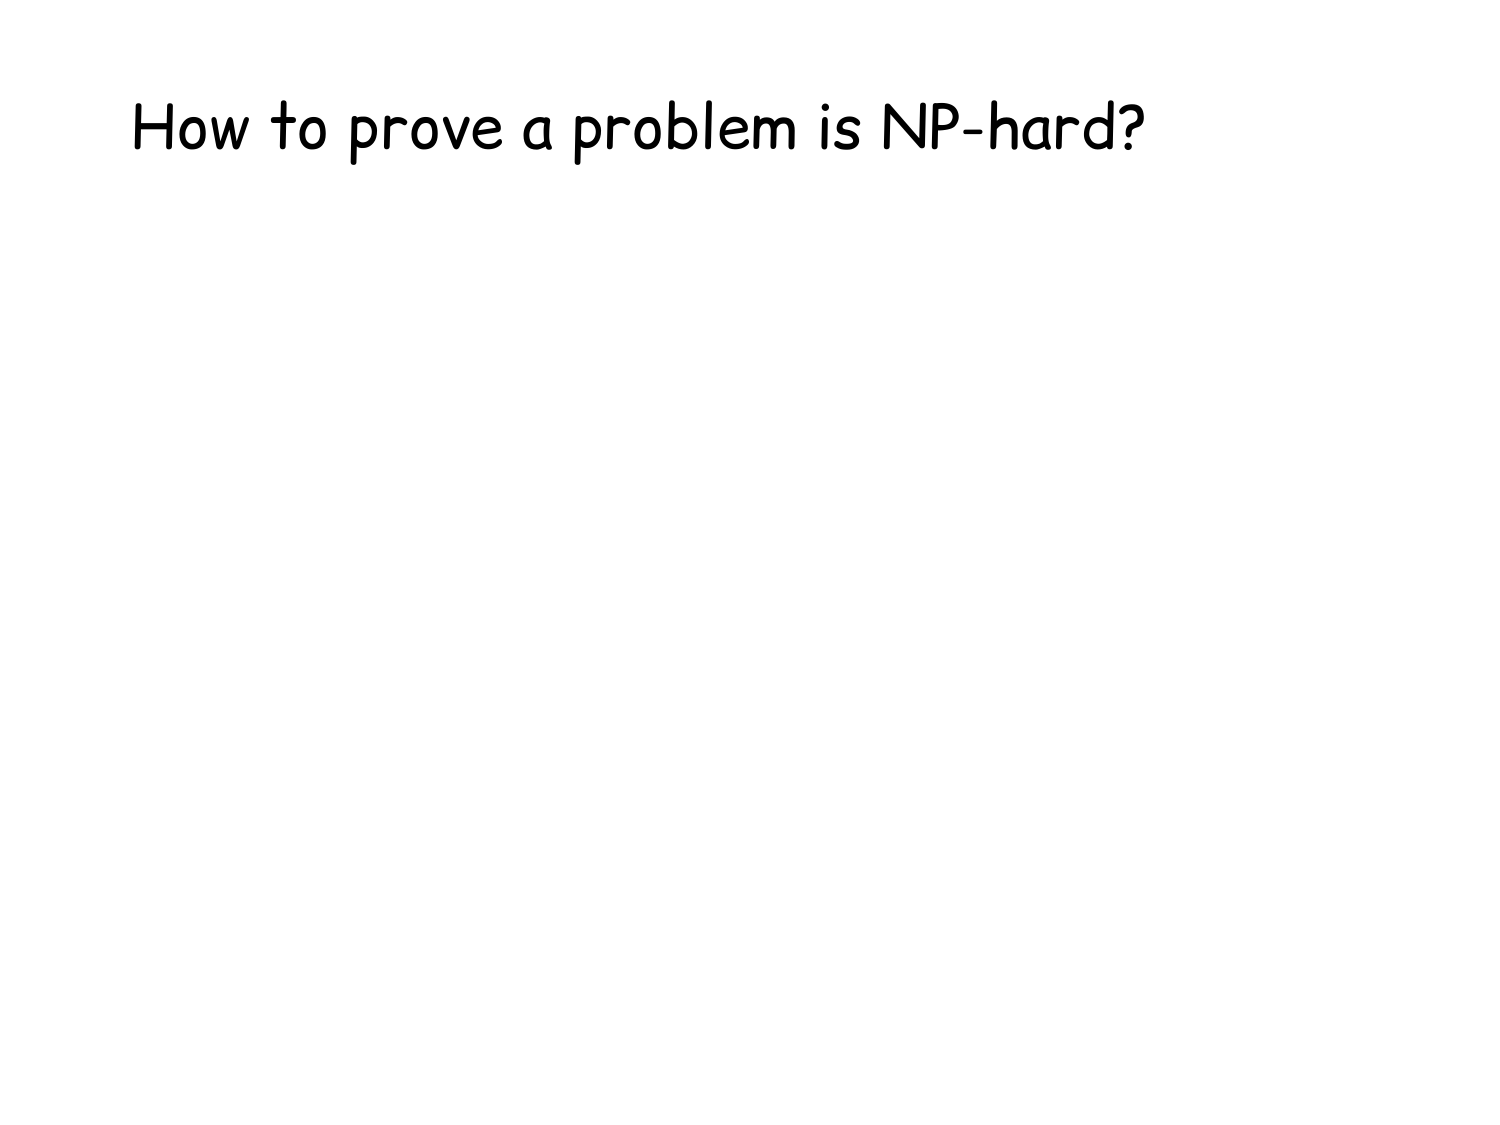

How to prove a problem is NP-hard?